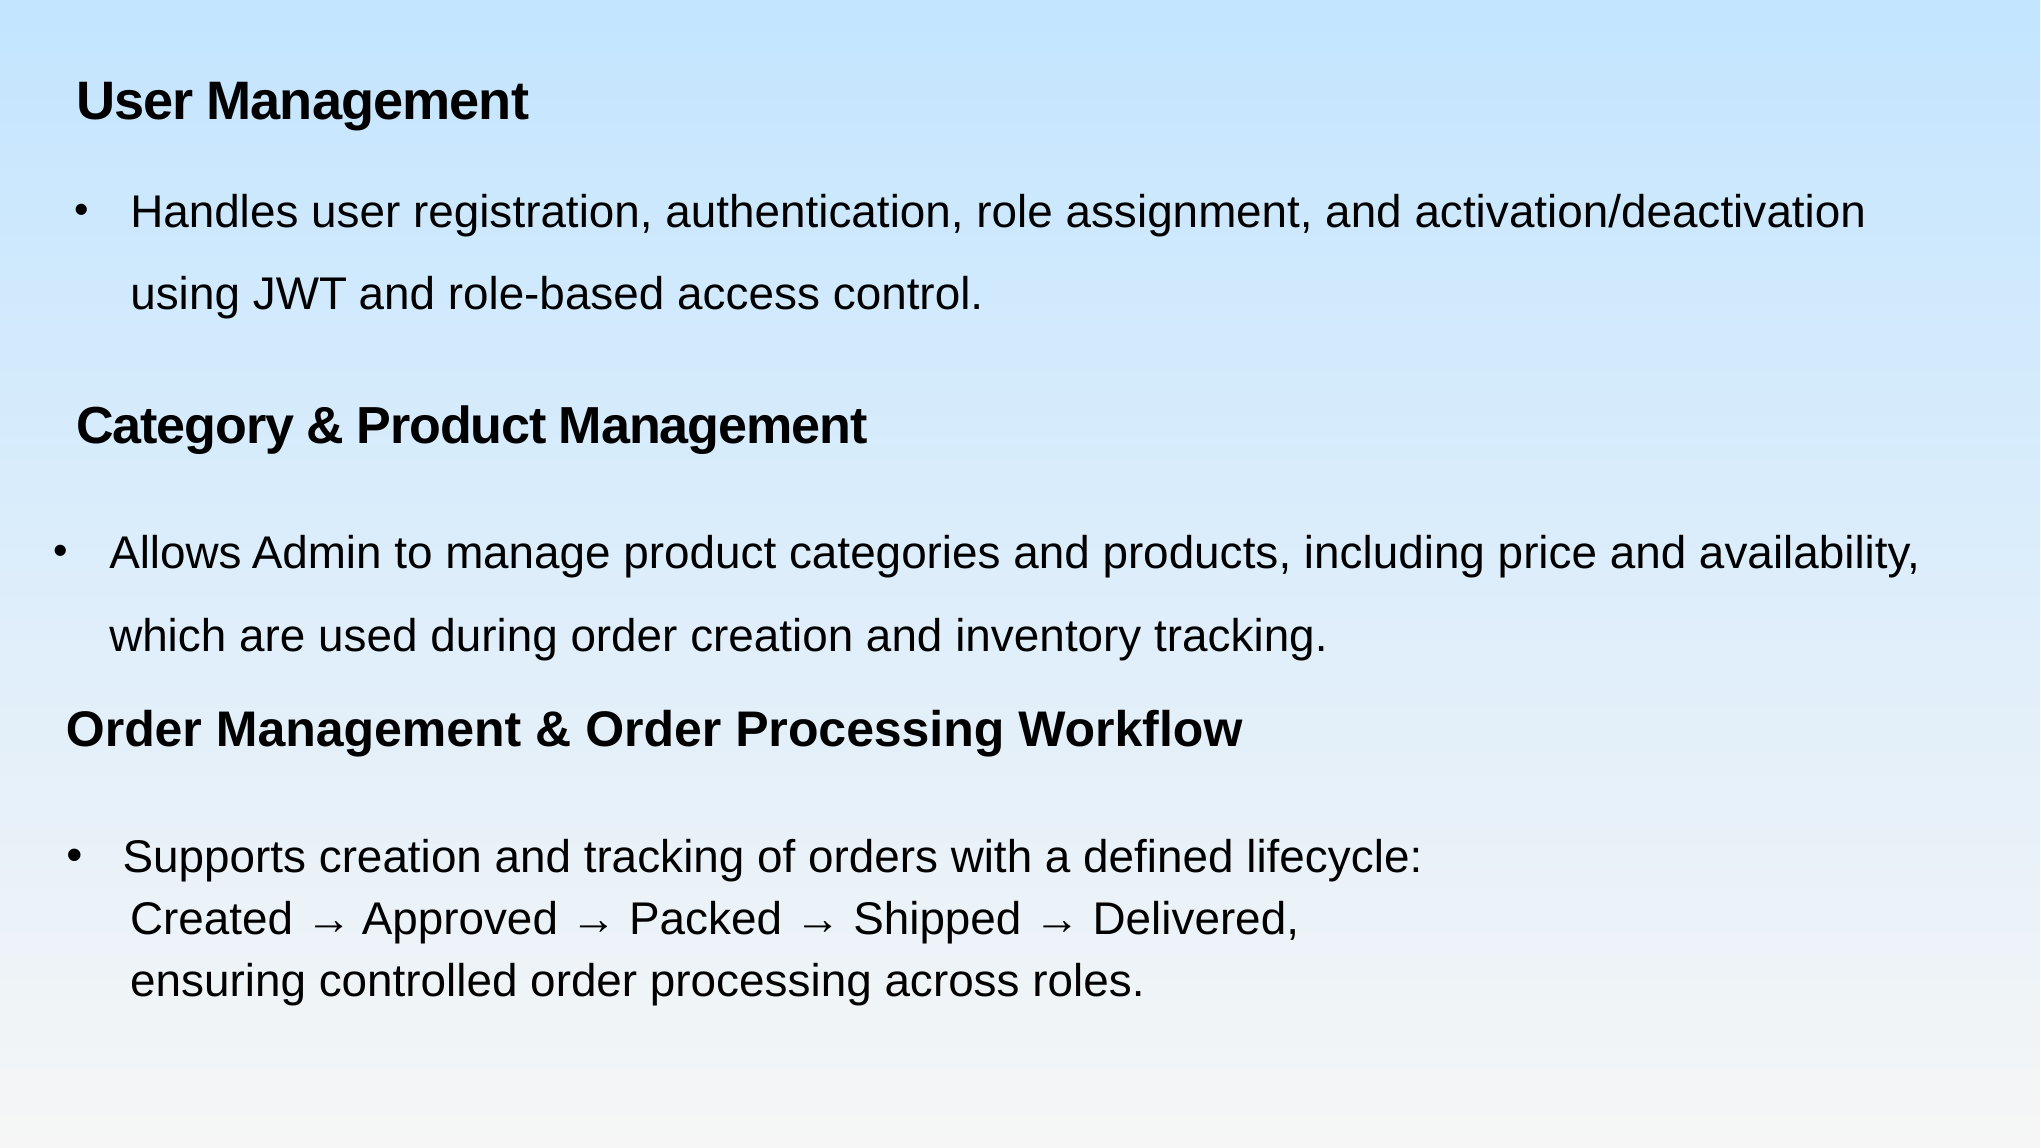

# User Management
Handles user registration, authentication, role assignment, and activation/deactivation using JWT and role-based access control.
Category & Product Management
Allows Admin to manage product categories and products, including price and availability, which are used during order creation and inventory tracking.
Order Management & Order Processing Workflow
Supports creation and tracking of orders with a defined lifecycle:
     Created → Approved → Packed → Shipped → Delivered,
     ensuring controlled order processing across roles.